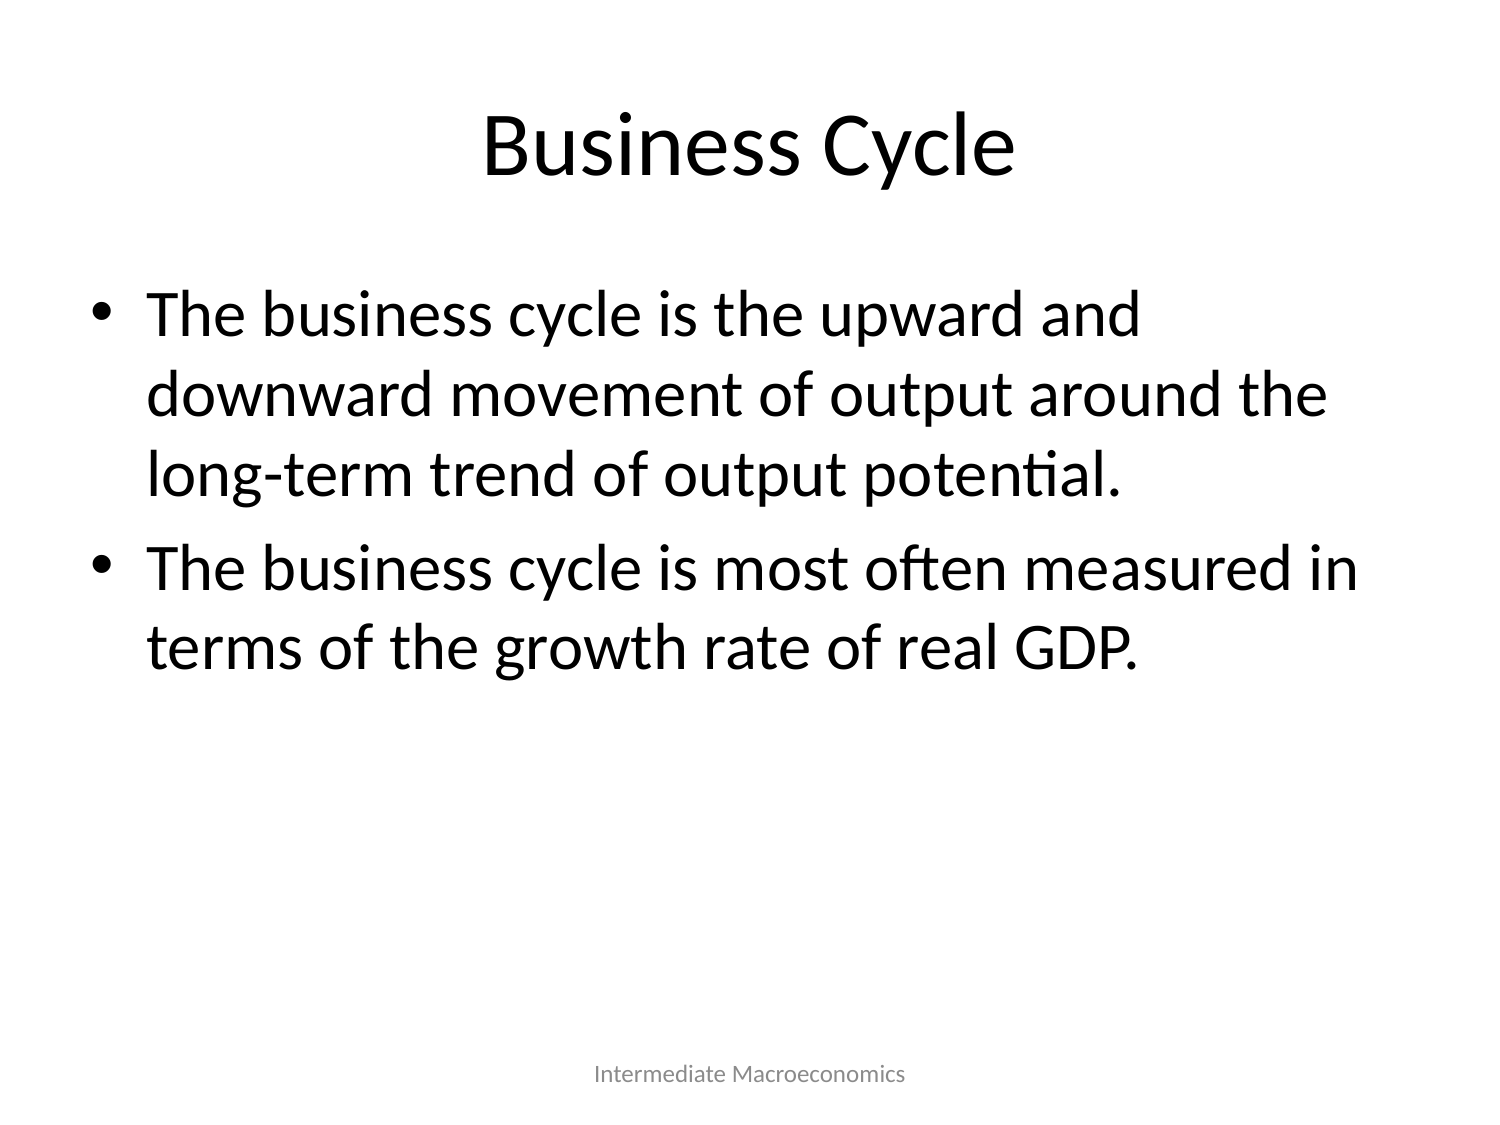

# Business Cycle
The business cycle is the upward and downward movement of output around the long-term trend of output potential.
The business cycle is most often measured in terms of the growth rate of real GDP.
Intermediate Macroeconomics